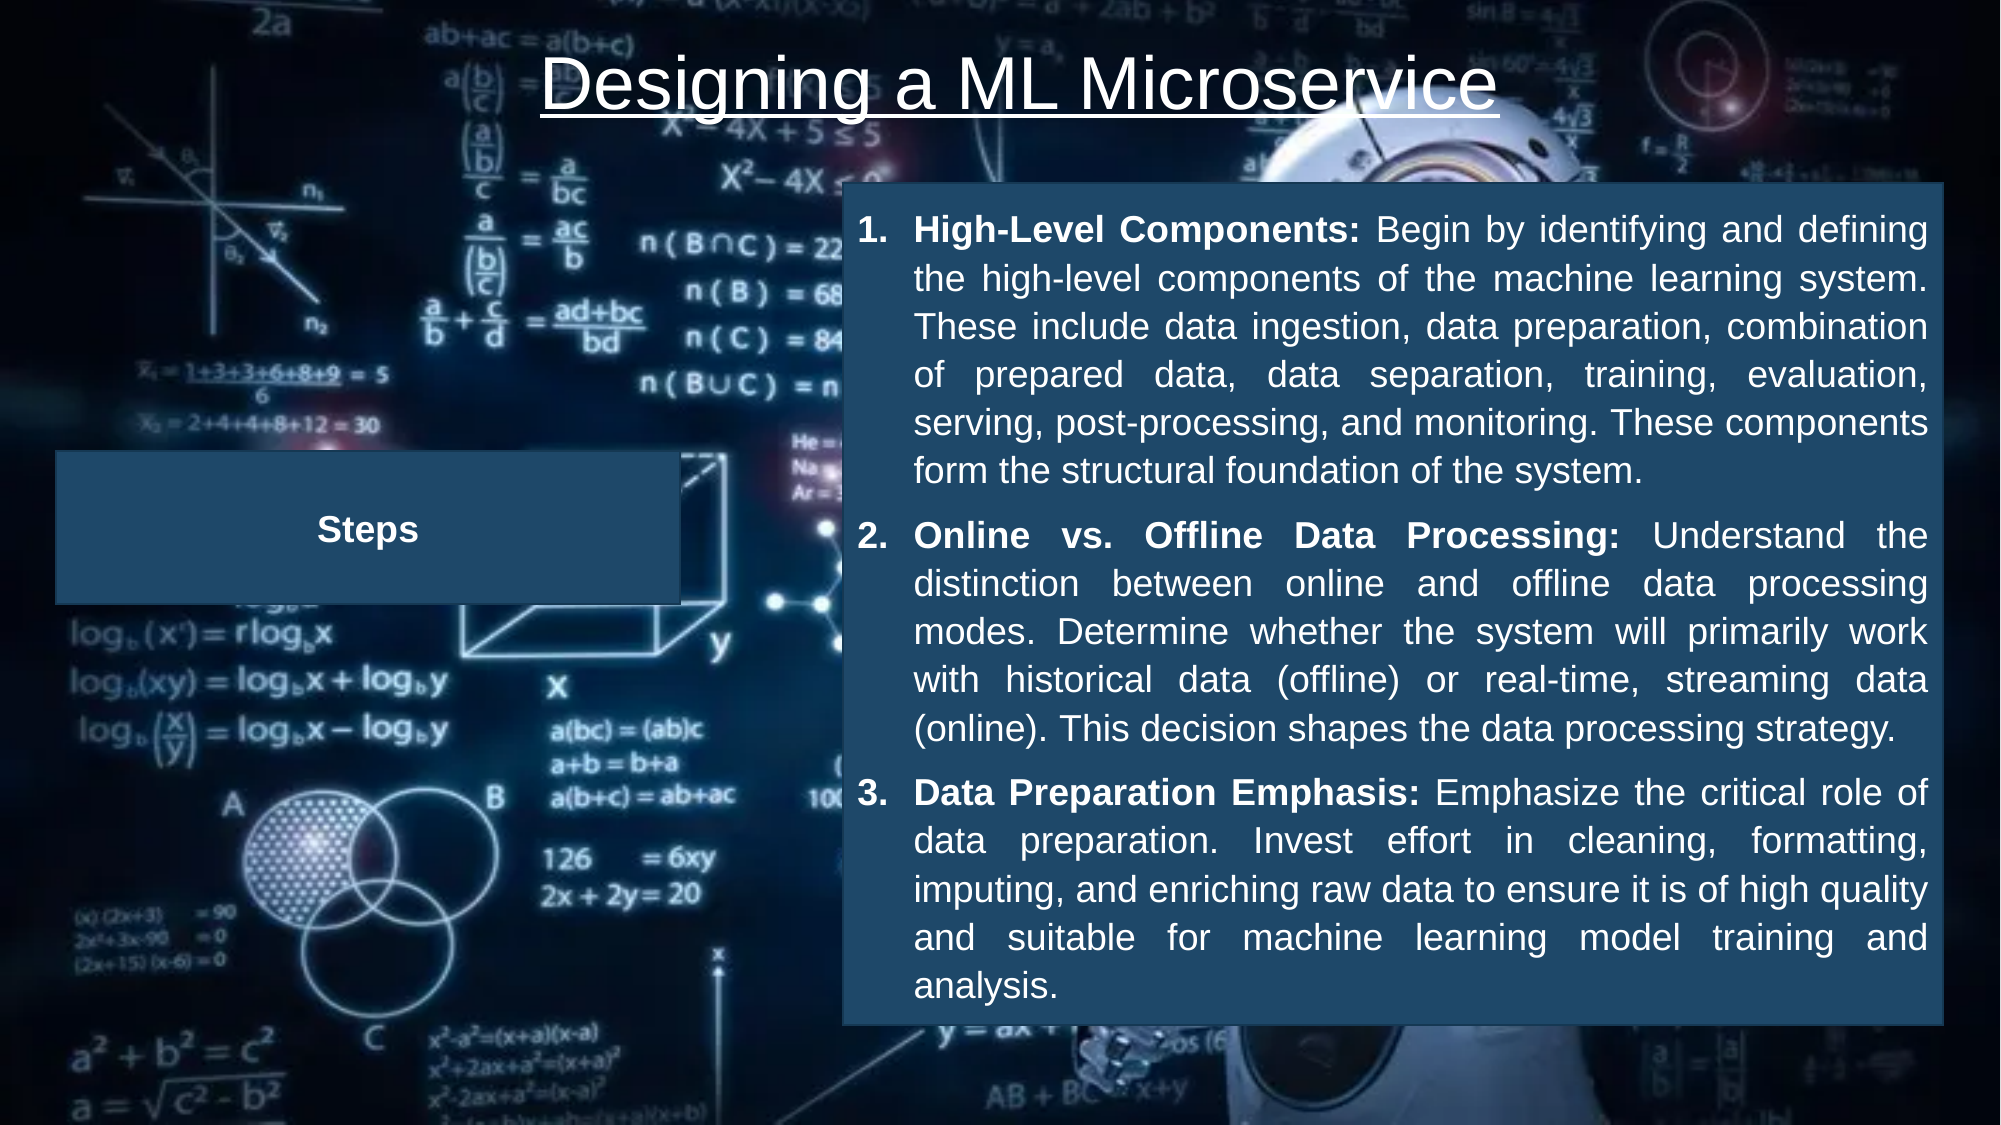

Designing a ML Microservice

High-Level Components: Begin by identifying and defining the high-level components of the machine learning system. These include data ingestion, data preparation, combination of prepared data, data separation, training, evaluation, serving, post-processing, and monitoring. These components form the structural foundation of the system.
Online vs. Offline Data Processing: Understand the distinction between online and offline data processing modes. Determine whether the system will primarily work with historical data (offline) or real-time, streaming data (online). This decision shapes the data processing strategy.
Data Preparation Emphasis: Emphasize the critical role of data preparation. Invest effort in cleaning, formatting, imputing, and enriching raw data to ensure it is of high quality and suitable for machine learning model training and analysis.
Steps